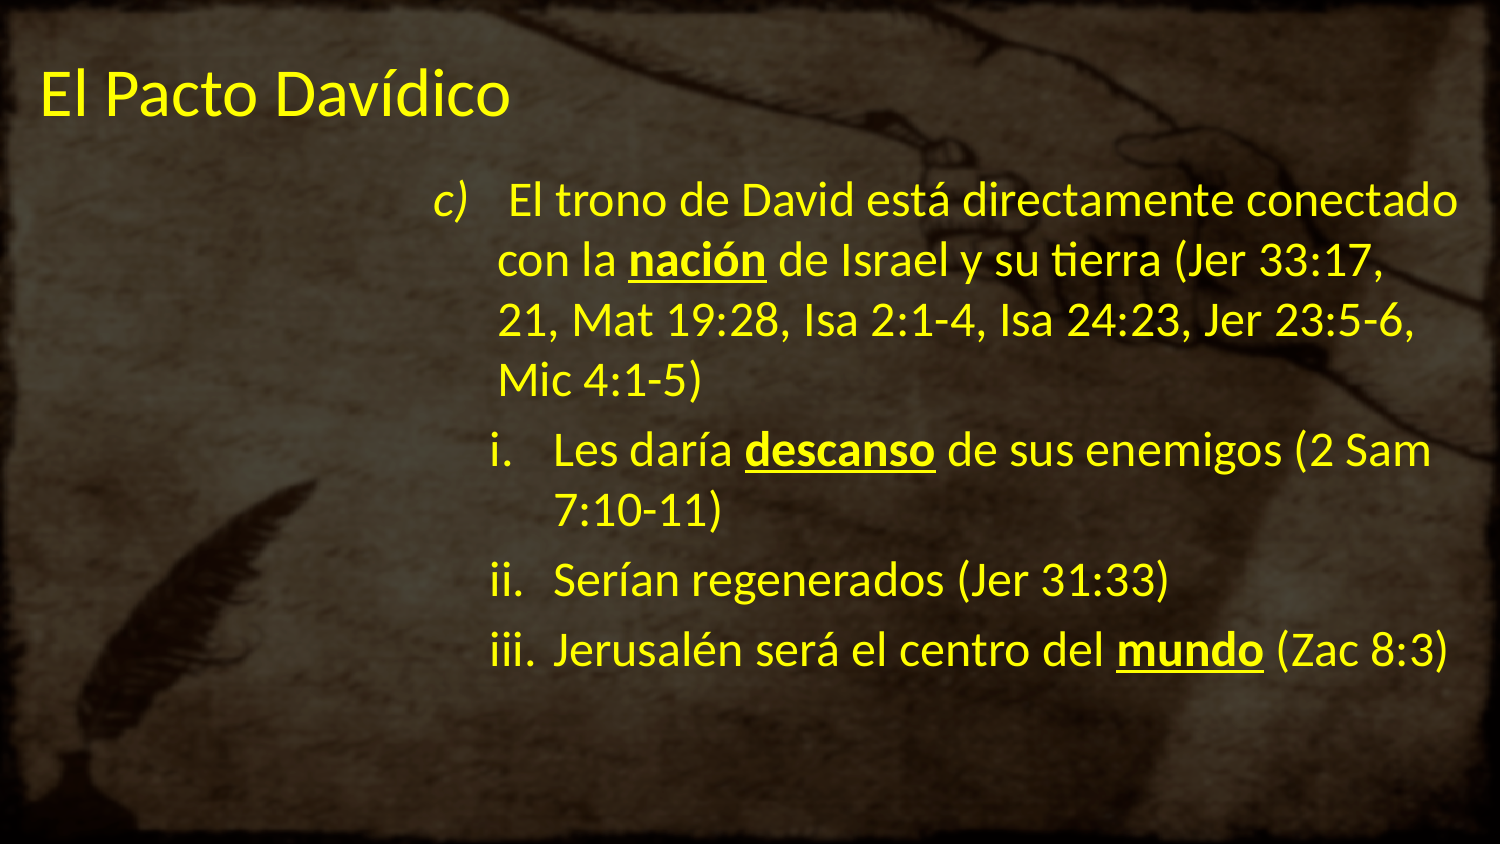

# El Pacto Davídico
 El trono de David está directamente conectado con la nación de Israel y su tierra (Jer 33:17, 21, Mat 19:28, Isa 2:1-4, Isa 24:23, Jer 23:5-6, Mic 4:1-5)
Les daría descanso de sus enemigos (2 Sam 7:10-11)
Serían regenerados (Jer 31:33)
Jerusalén será el centro del mundo (Zac 8:3)